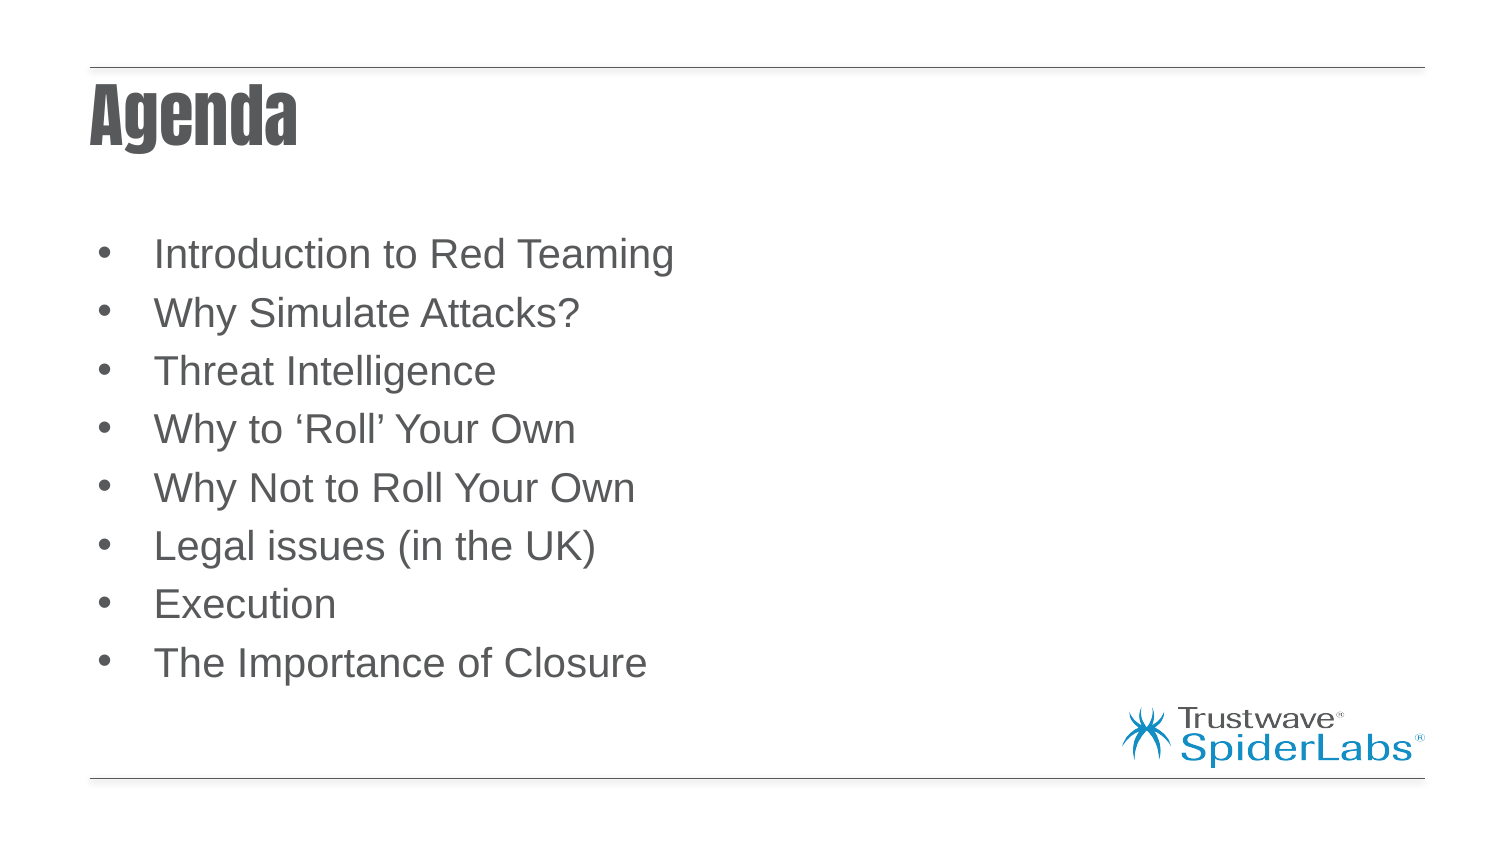

# Agenda
Introduction to Red Teaming
Why Simulate Attacks?
Threat Intelligence
Why to ‘Roll’ Your Own
Why Not to Roll Your Own
Legal issues (in the UK)
Execution
The Importance of Closure